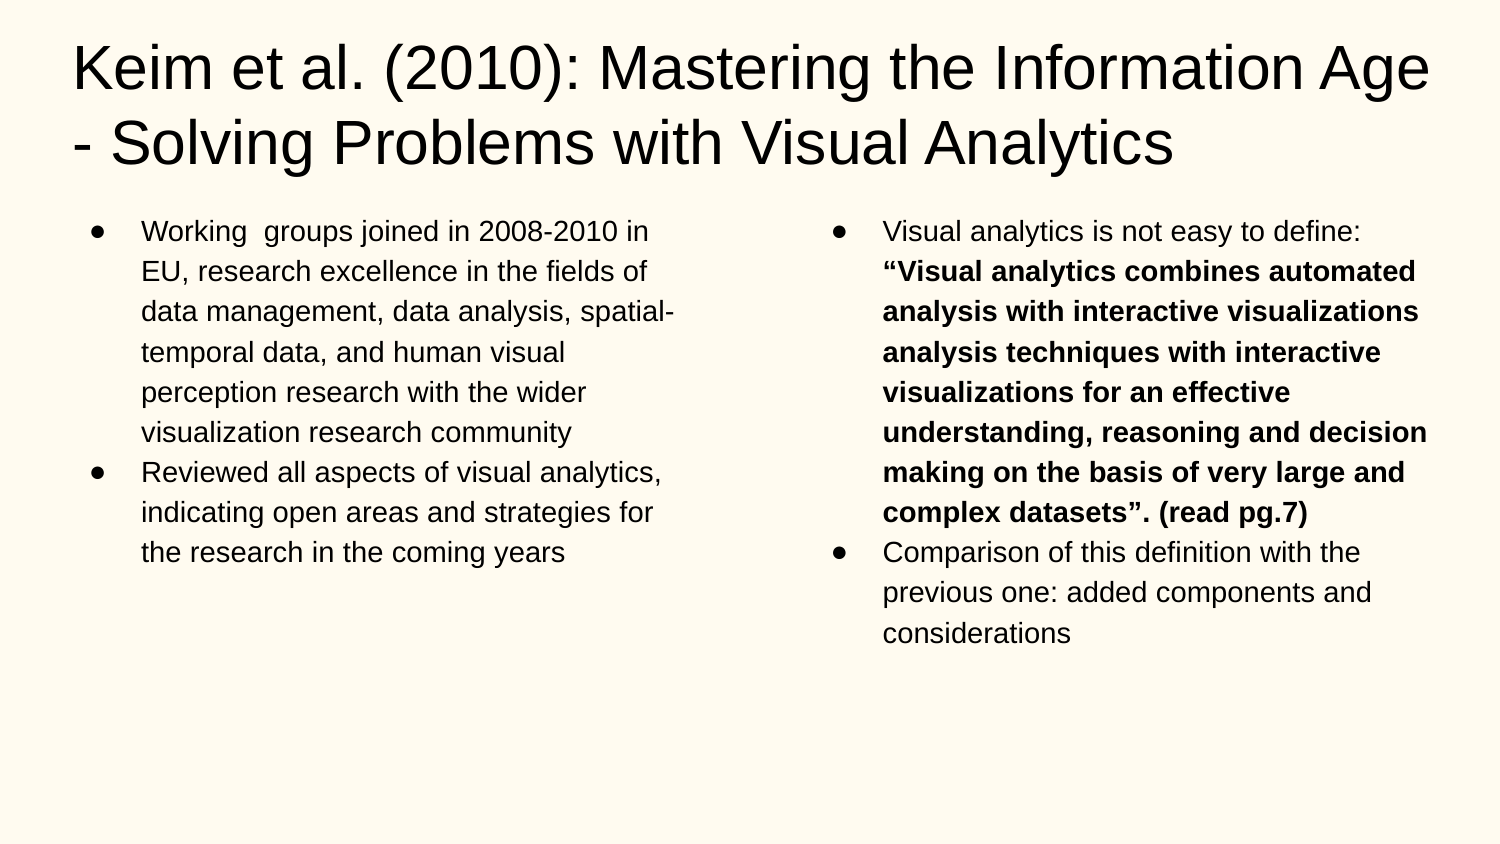

# Keim et al. (2010): Mastering the Information Age - Solving Problems with Visual Analytics
Working  groups joined in 2008-2010 in EU, research excellence in the fields of data management, data analysis, spatial-temporal data, and human visual perception research with the wider visualization research community
Reviewed all aspects of visual analytics, indicating open areas and strategies for the research in the coming years
Visual analytics is not easy to define: “Visual analytics combines automated analysis with interactive visualizations analysis techniques with interactive visualizations for an effective understanding, reasoning and decision making on the basis of very large and complex datasets”. (read pg.7)
Comparison of this definition with the previous one: added components and considerations